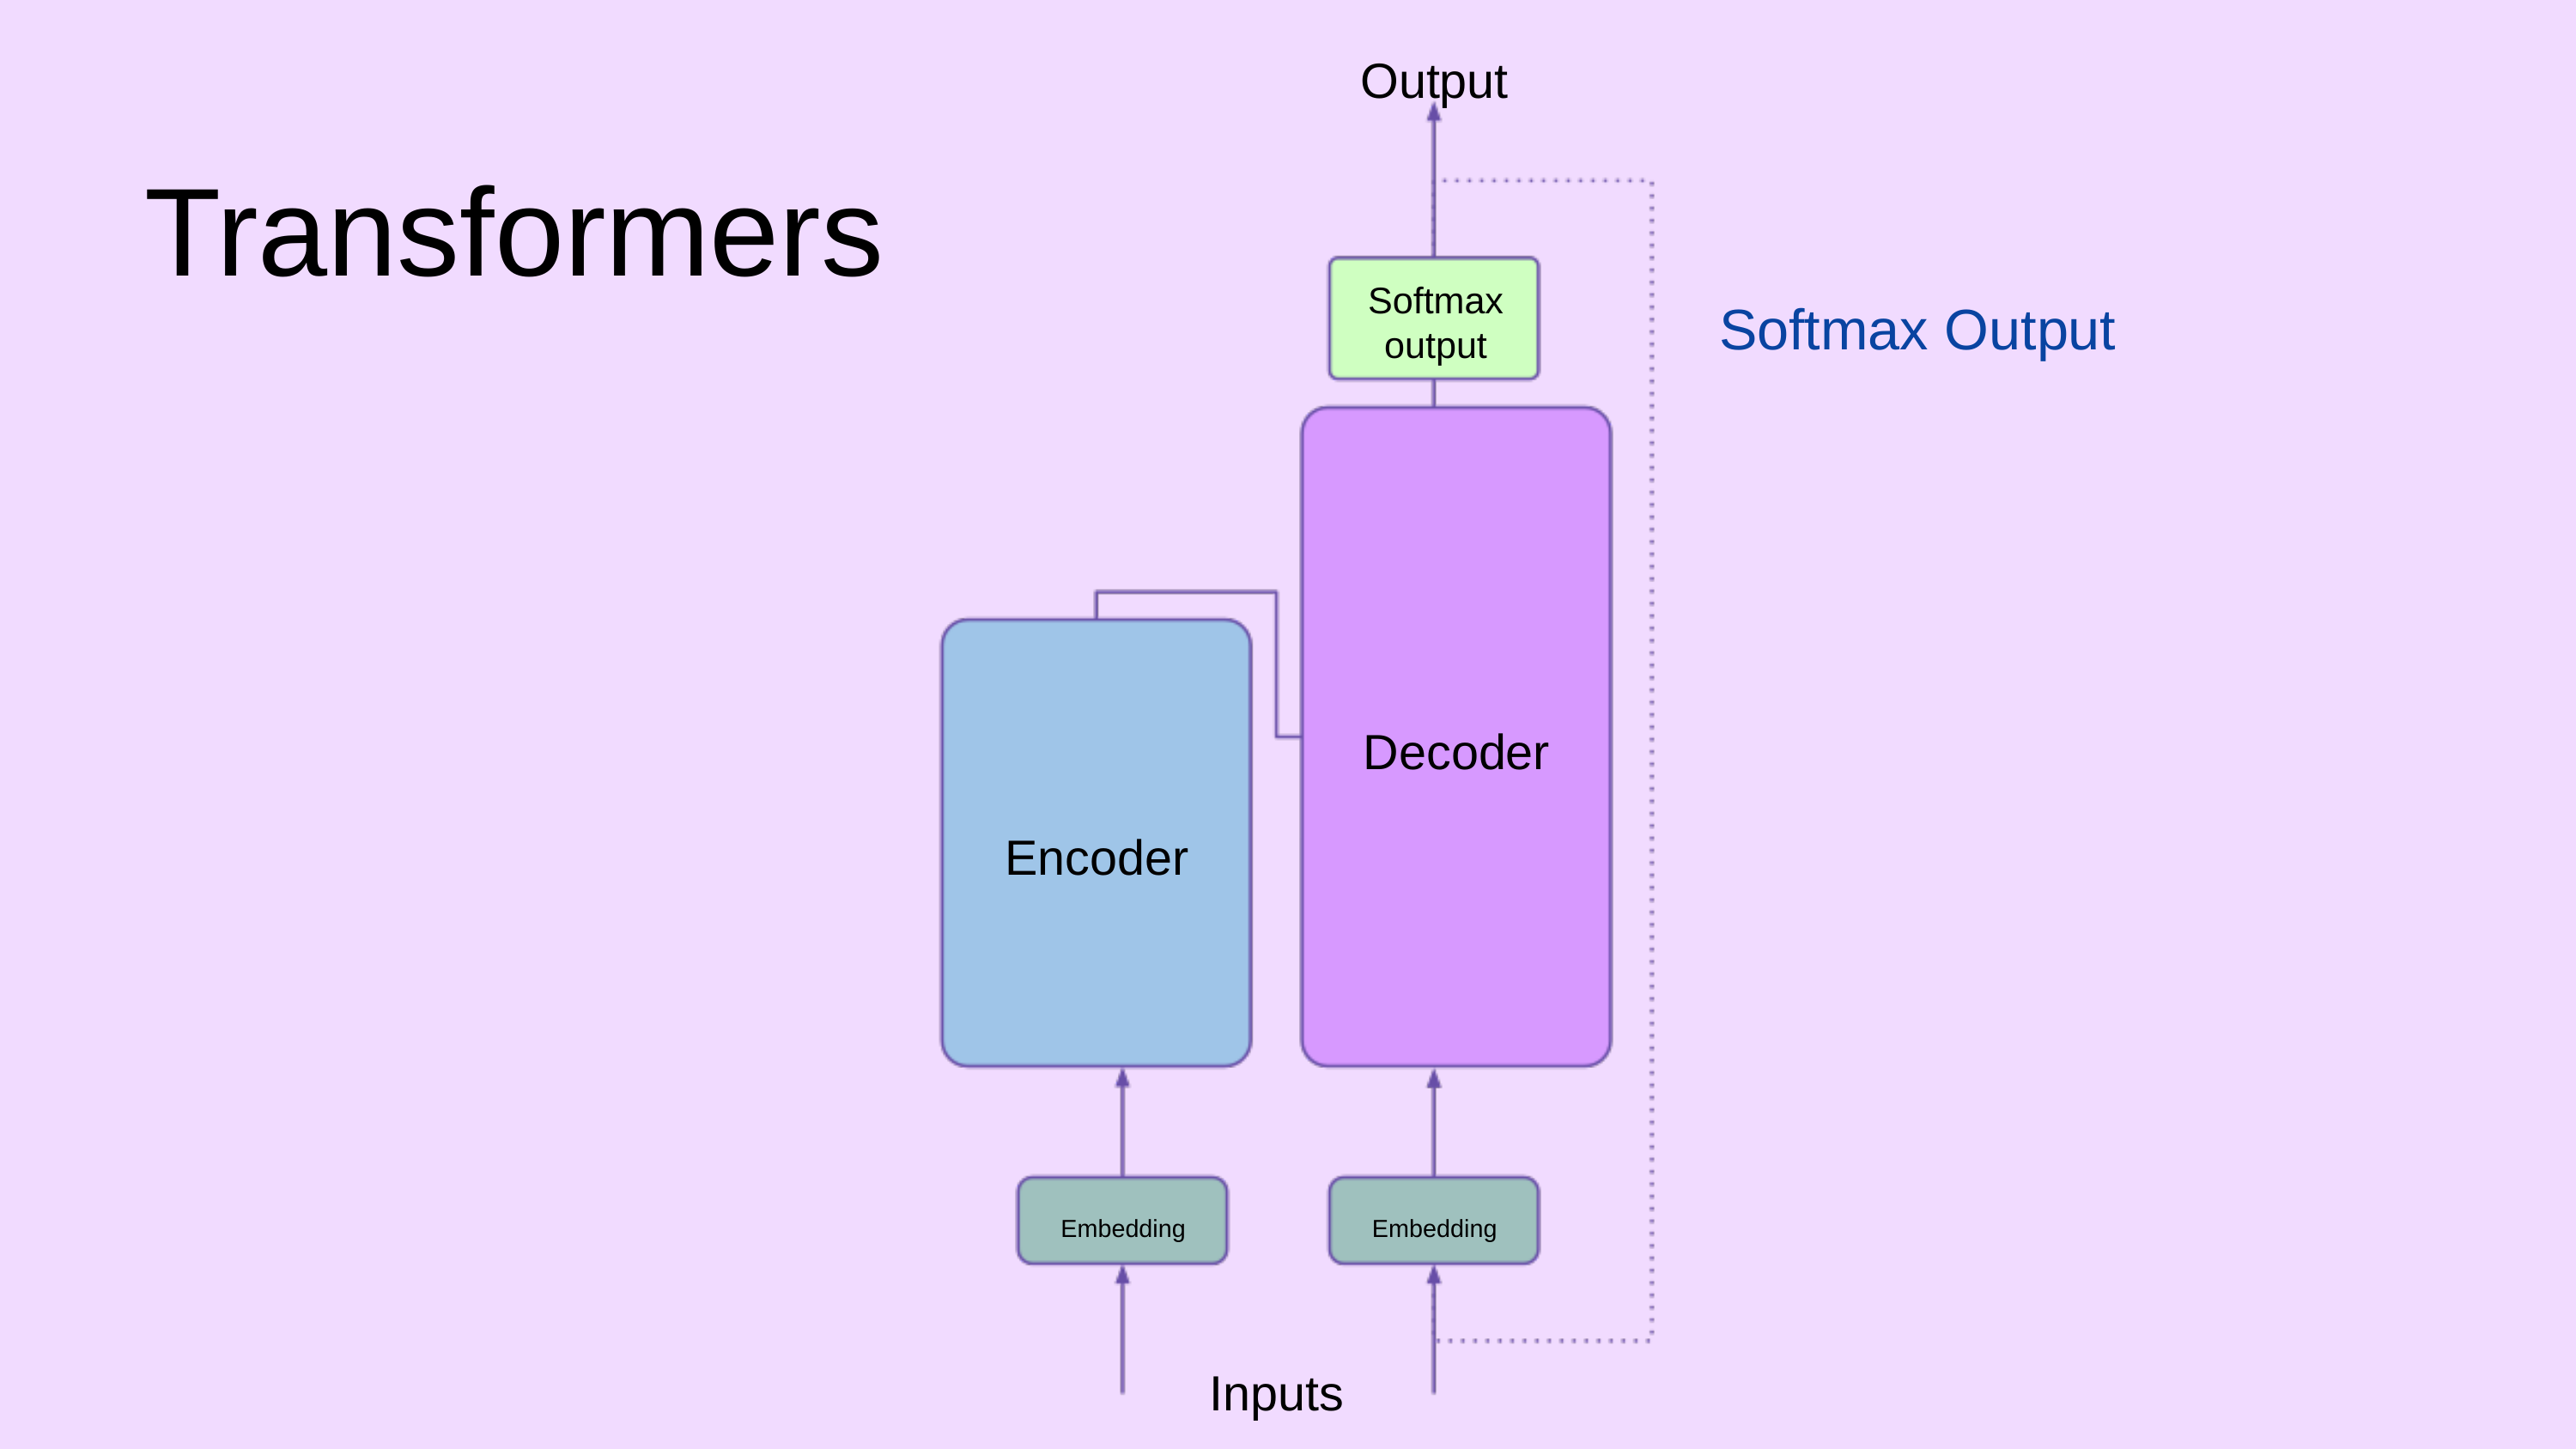

Output
Softmax output
Decoder
Encoder
Embedding
Embedding
Inputs
Transformers
Softmax Output